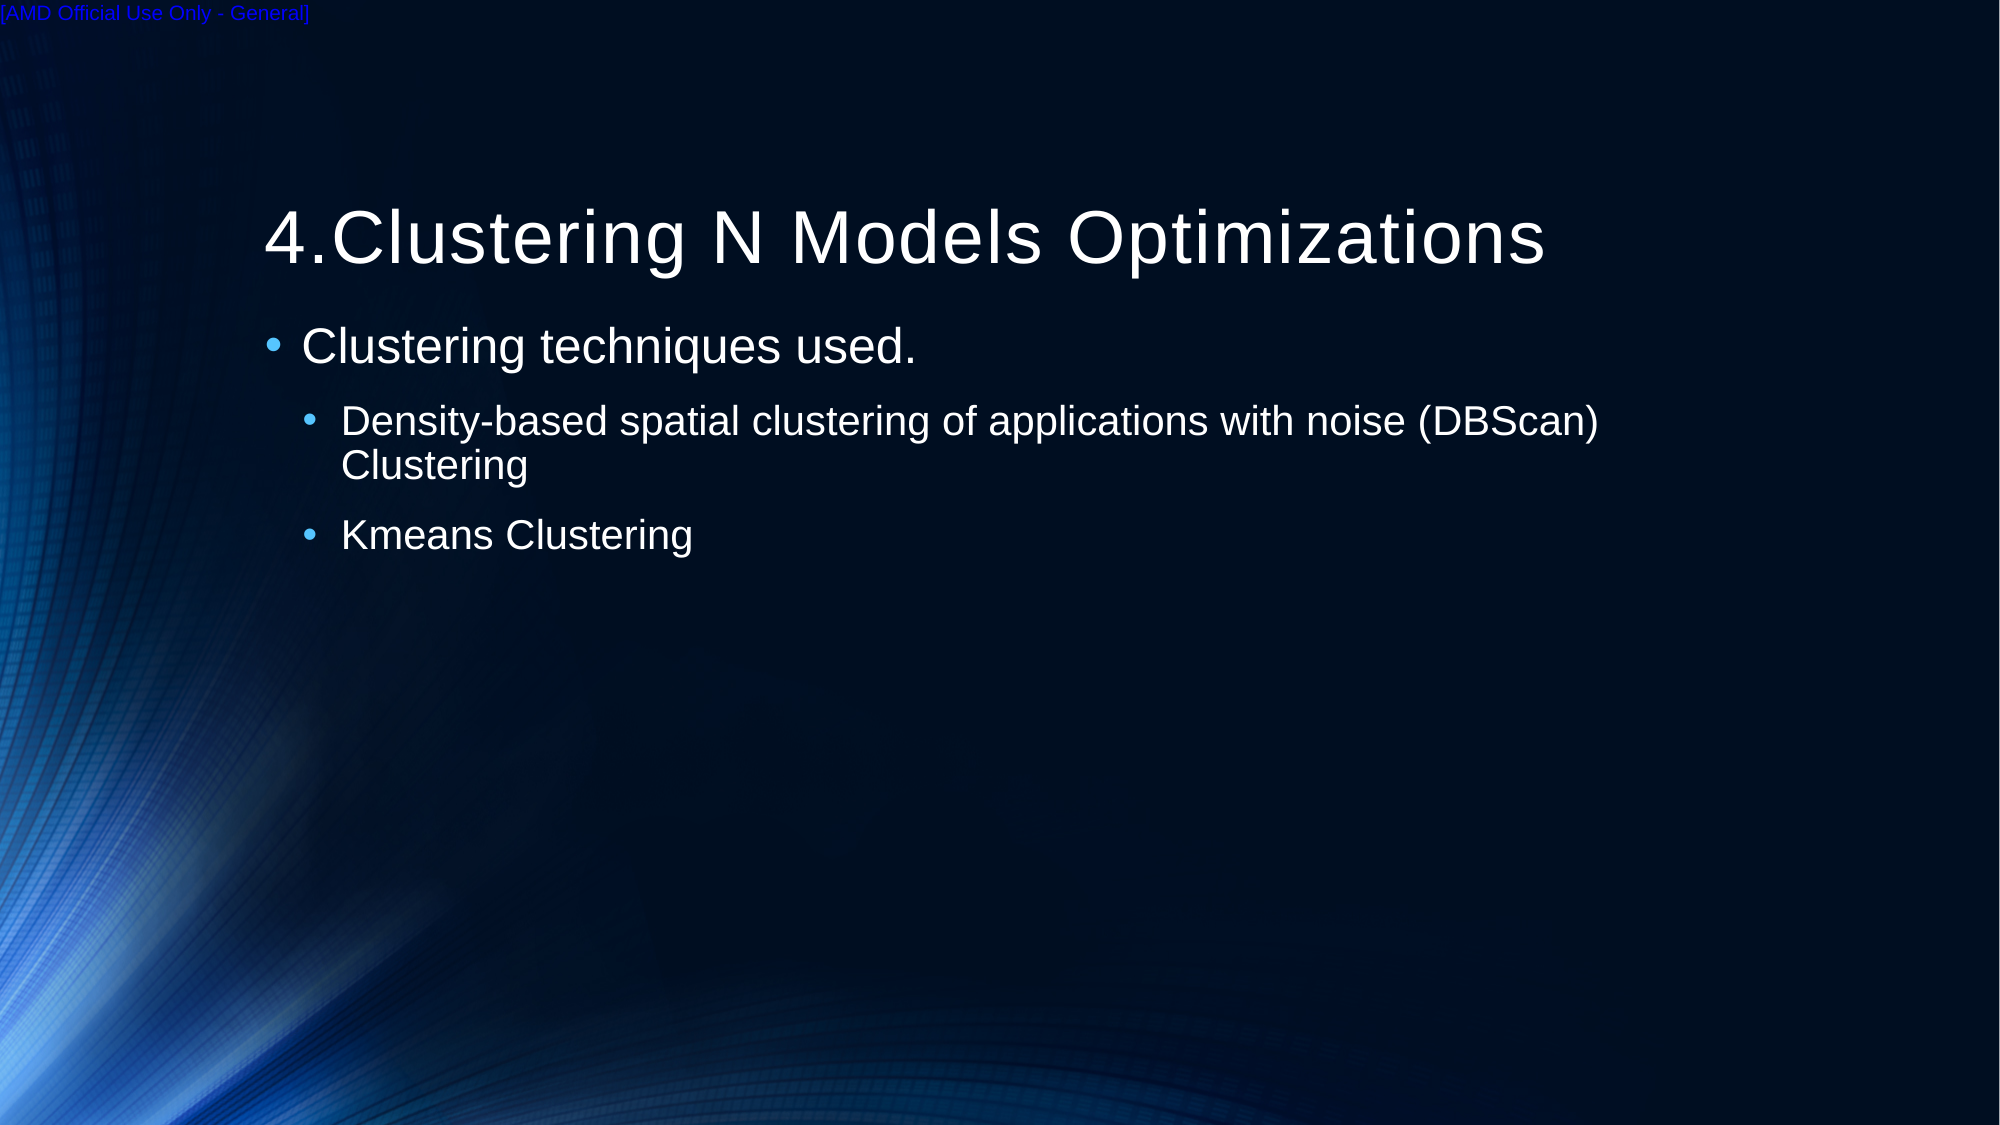

# 4.Clustering N Models Optimizations
Clustering techniques used.
Density-based spatial clustering of applications with noise (DBScan) Clustering
Kmeans Clustering